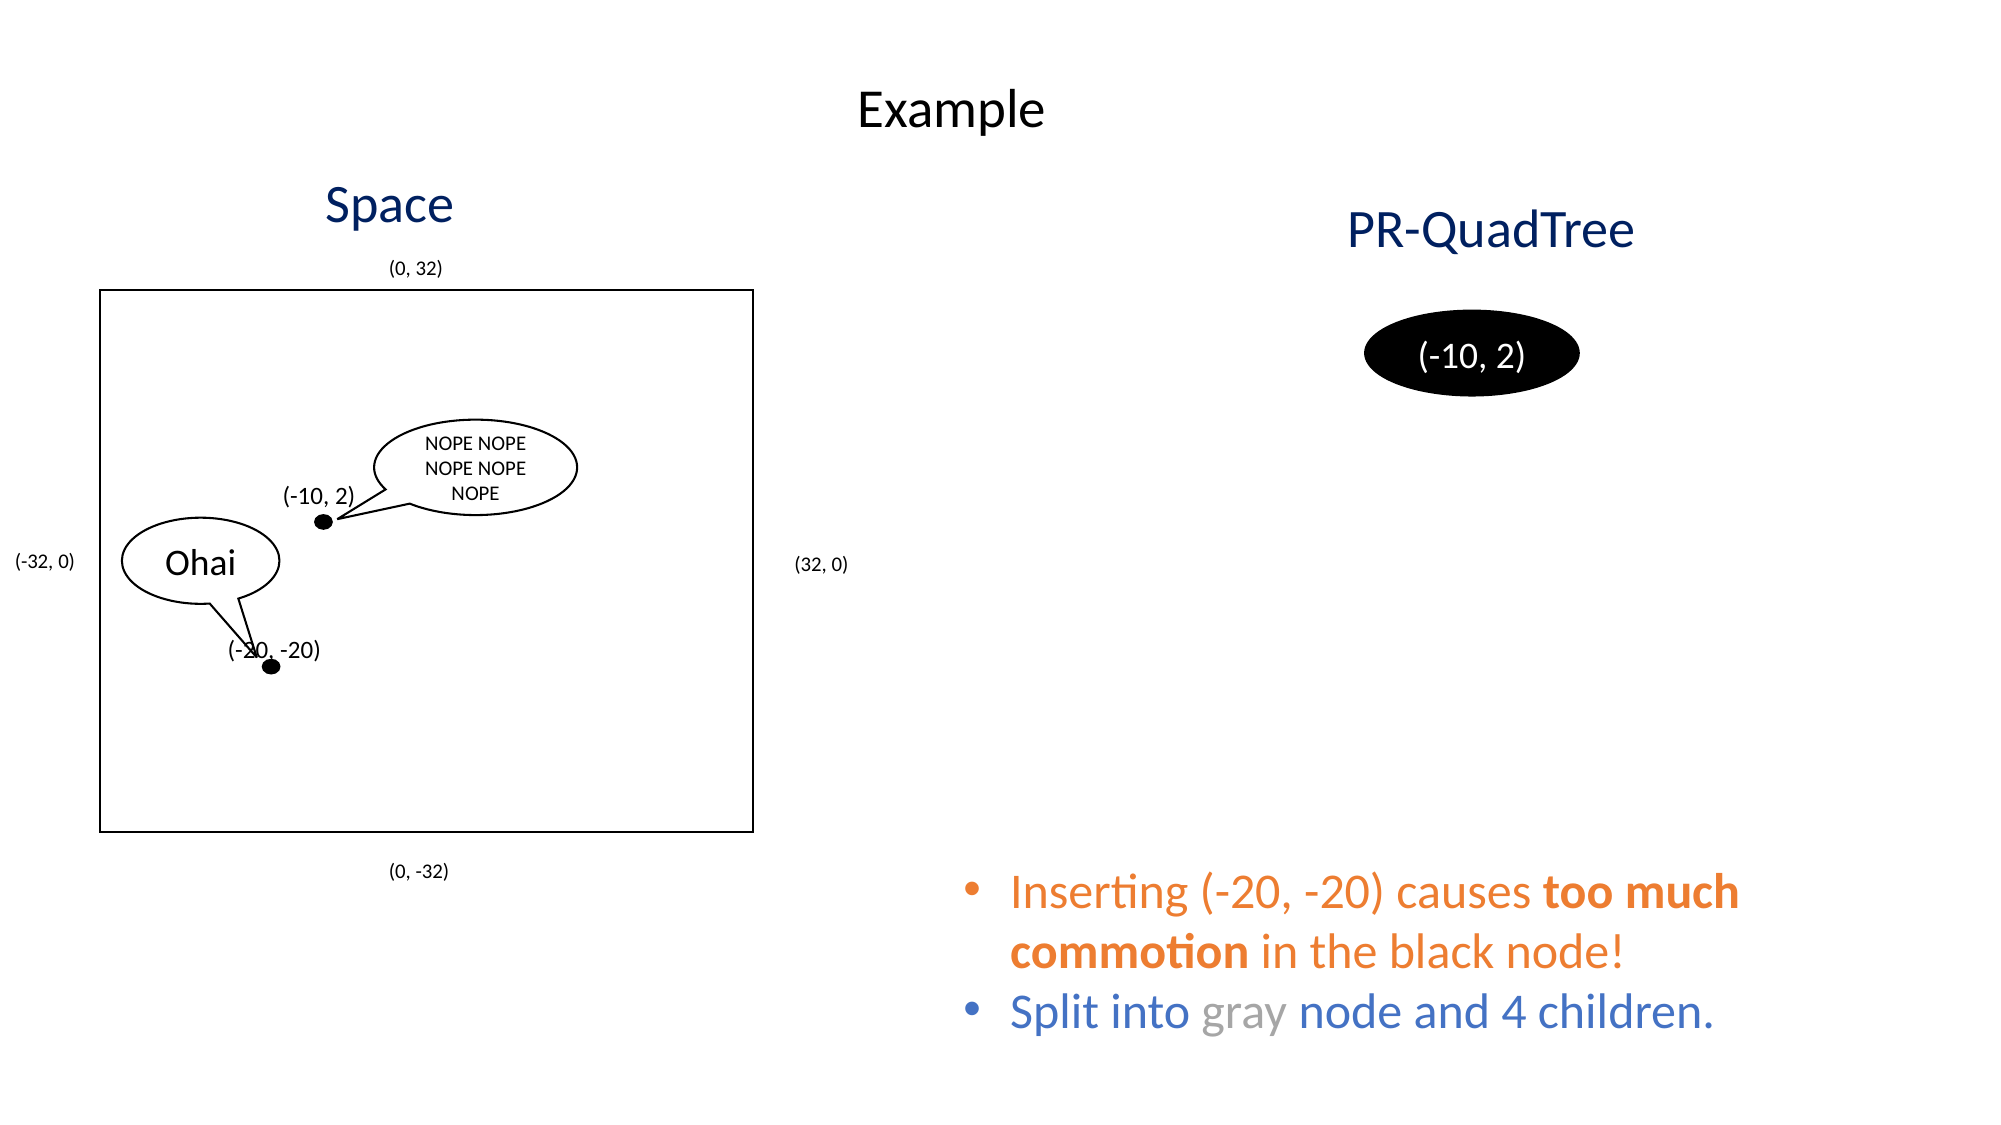

# Example
Space
PR-QuadTree
(0, 32)

(-10, 2)
NOPE NOPE NOPE NOPE NOPE
(-10, 2)

Ohai
(-32, 0)
(32, 0)
(-20, -20)

(0, -32)
Inserting (-20, -20) causes too much commotion in the black node!
Split into gray node and 4 children.